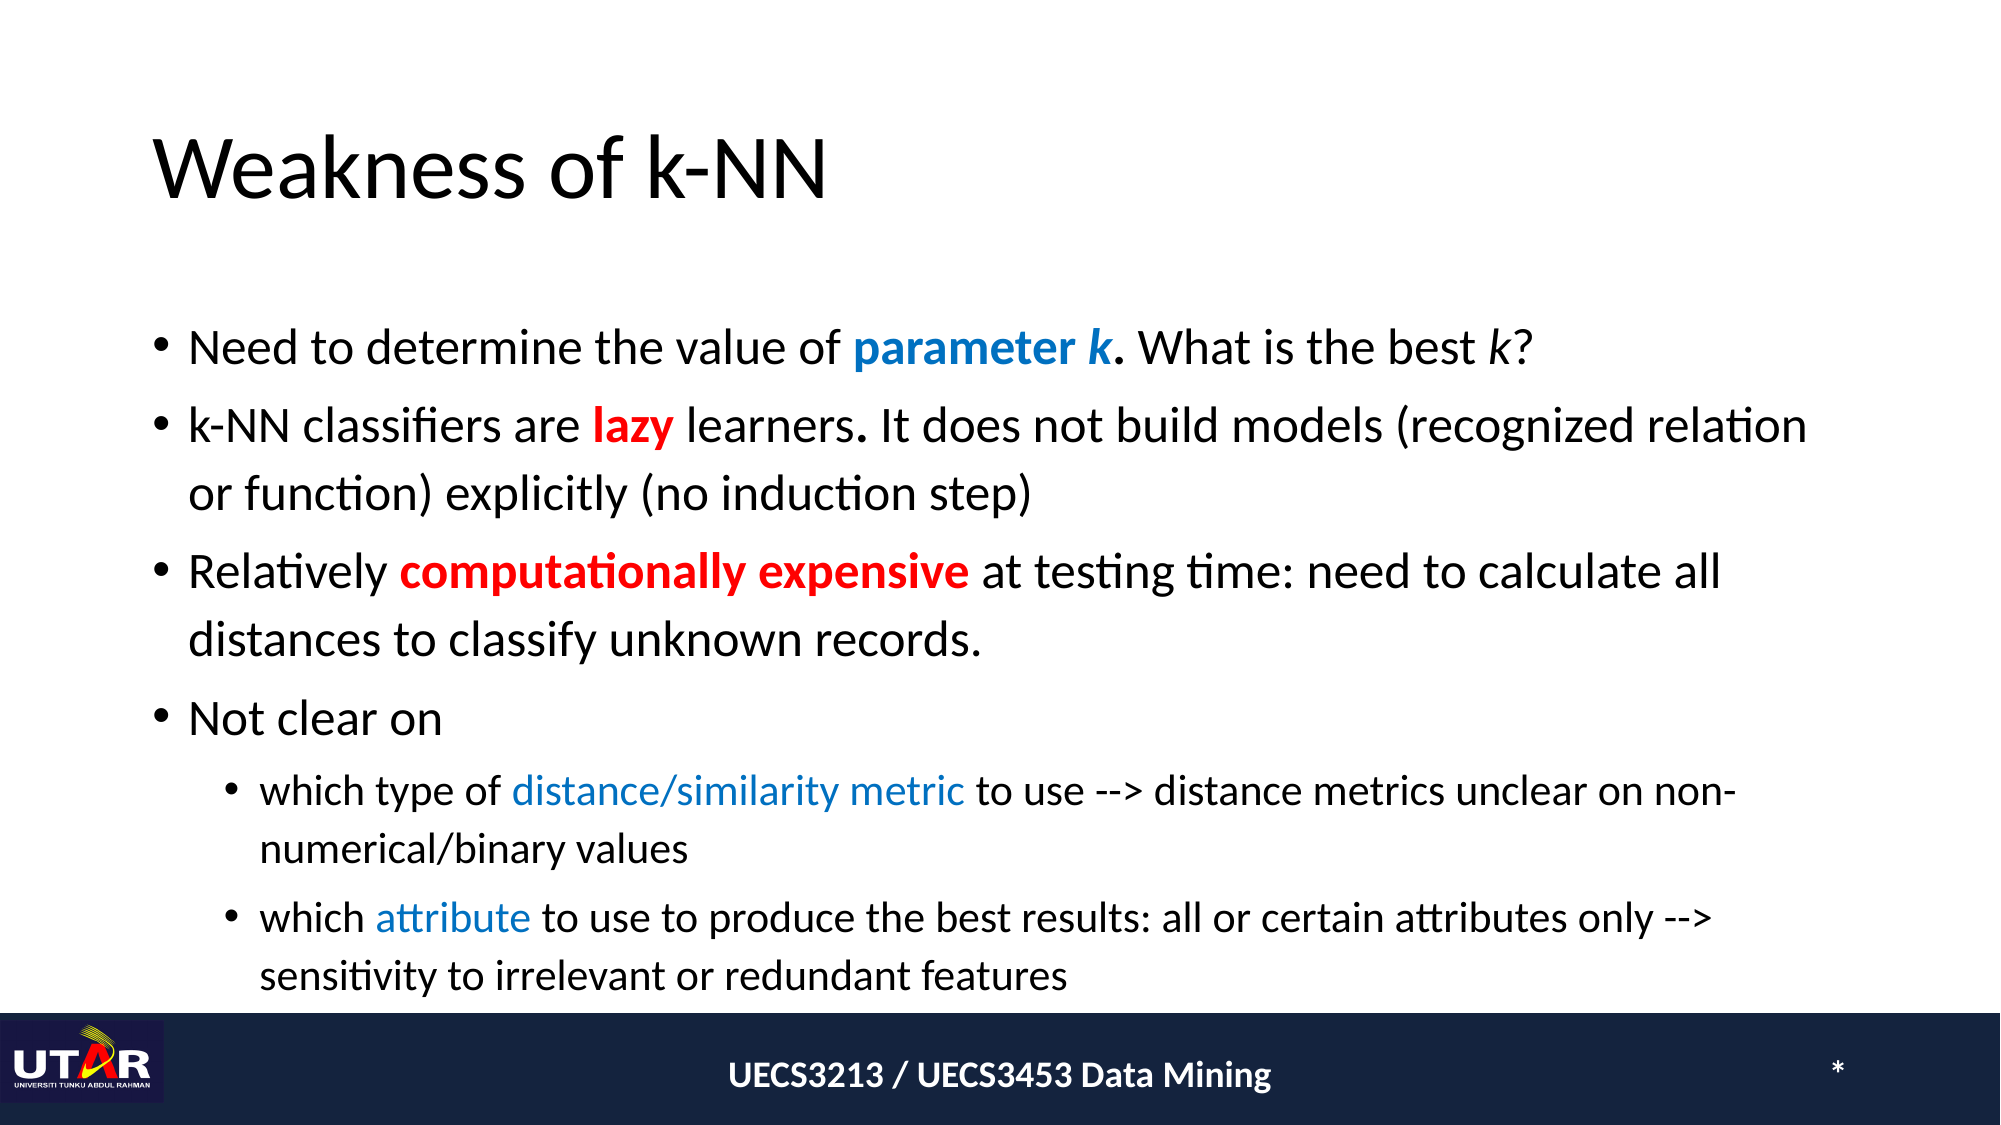

# Weakness of k-NN
Need to determine the value of parameter k. What is the best k?
k-NN classifiers are lazy learners. It does not build models (recognized relation or function) explicitly (no induction step)
Relatively computationally expensive at testing time: need to calculate all distances to classify unknown records.
Not clear on
which type of distance/similarity metric to use --> distance metrics unclear on non-numerical/binary values
which attribute to use to produce the best results: all or certain attributes only --> sensitivity to irrelevant or redundant features

UECS3213 / UECS3453 Data Mining
*